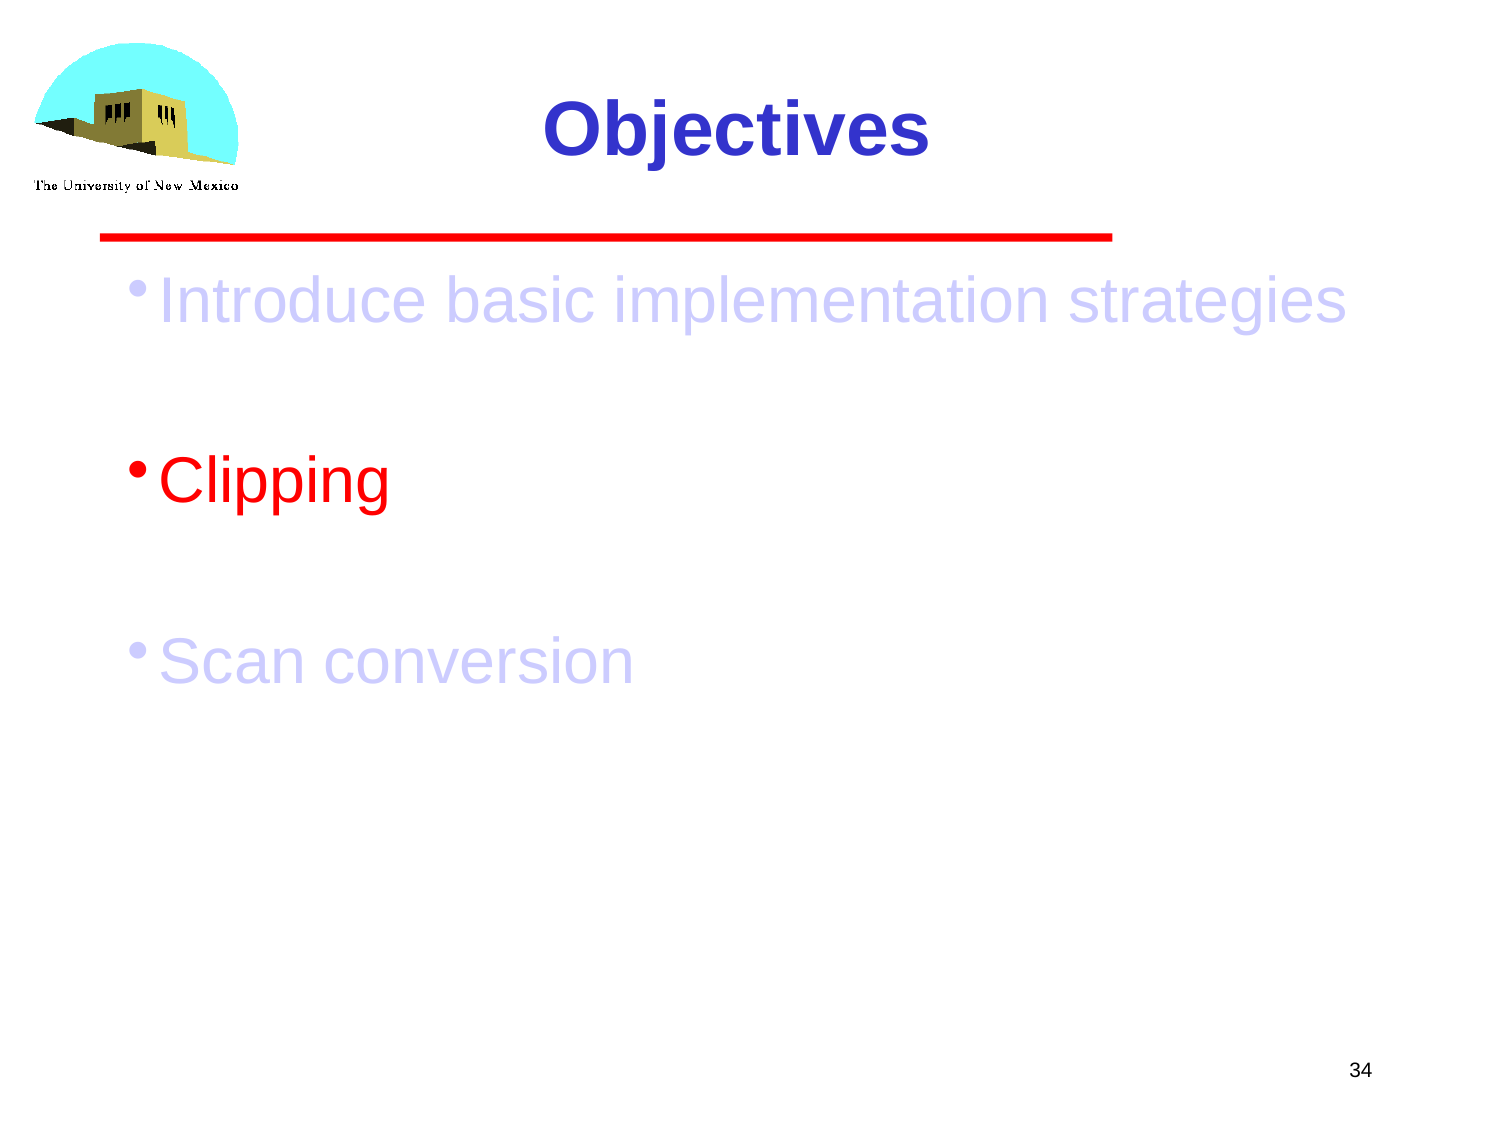

Objectives
Introduce basic implementation strategies

Clipping

Scan conversion
34